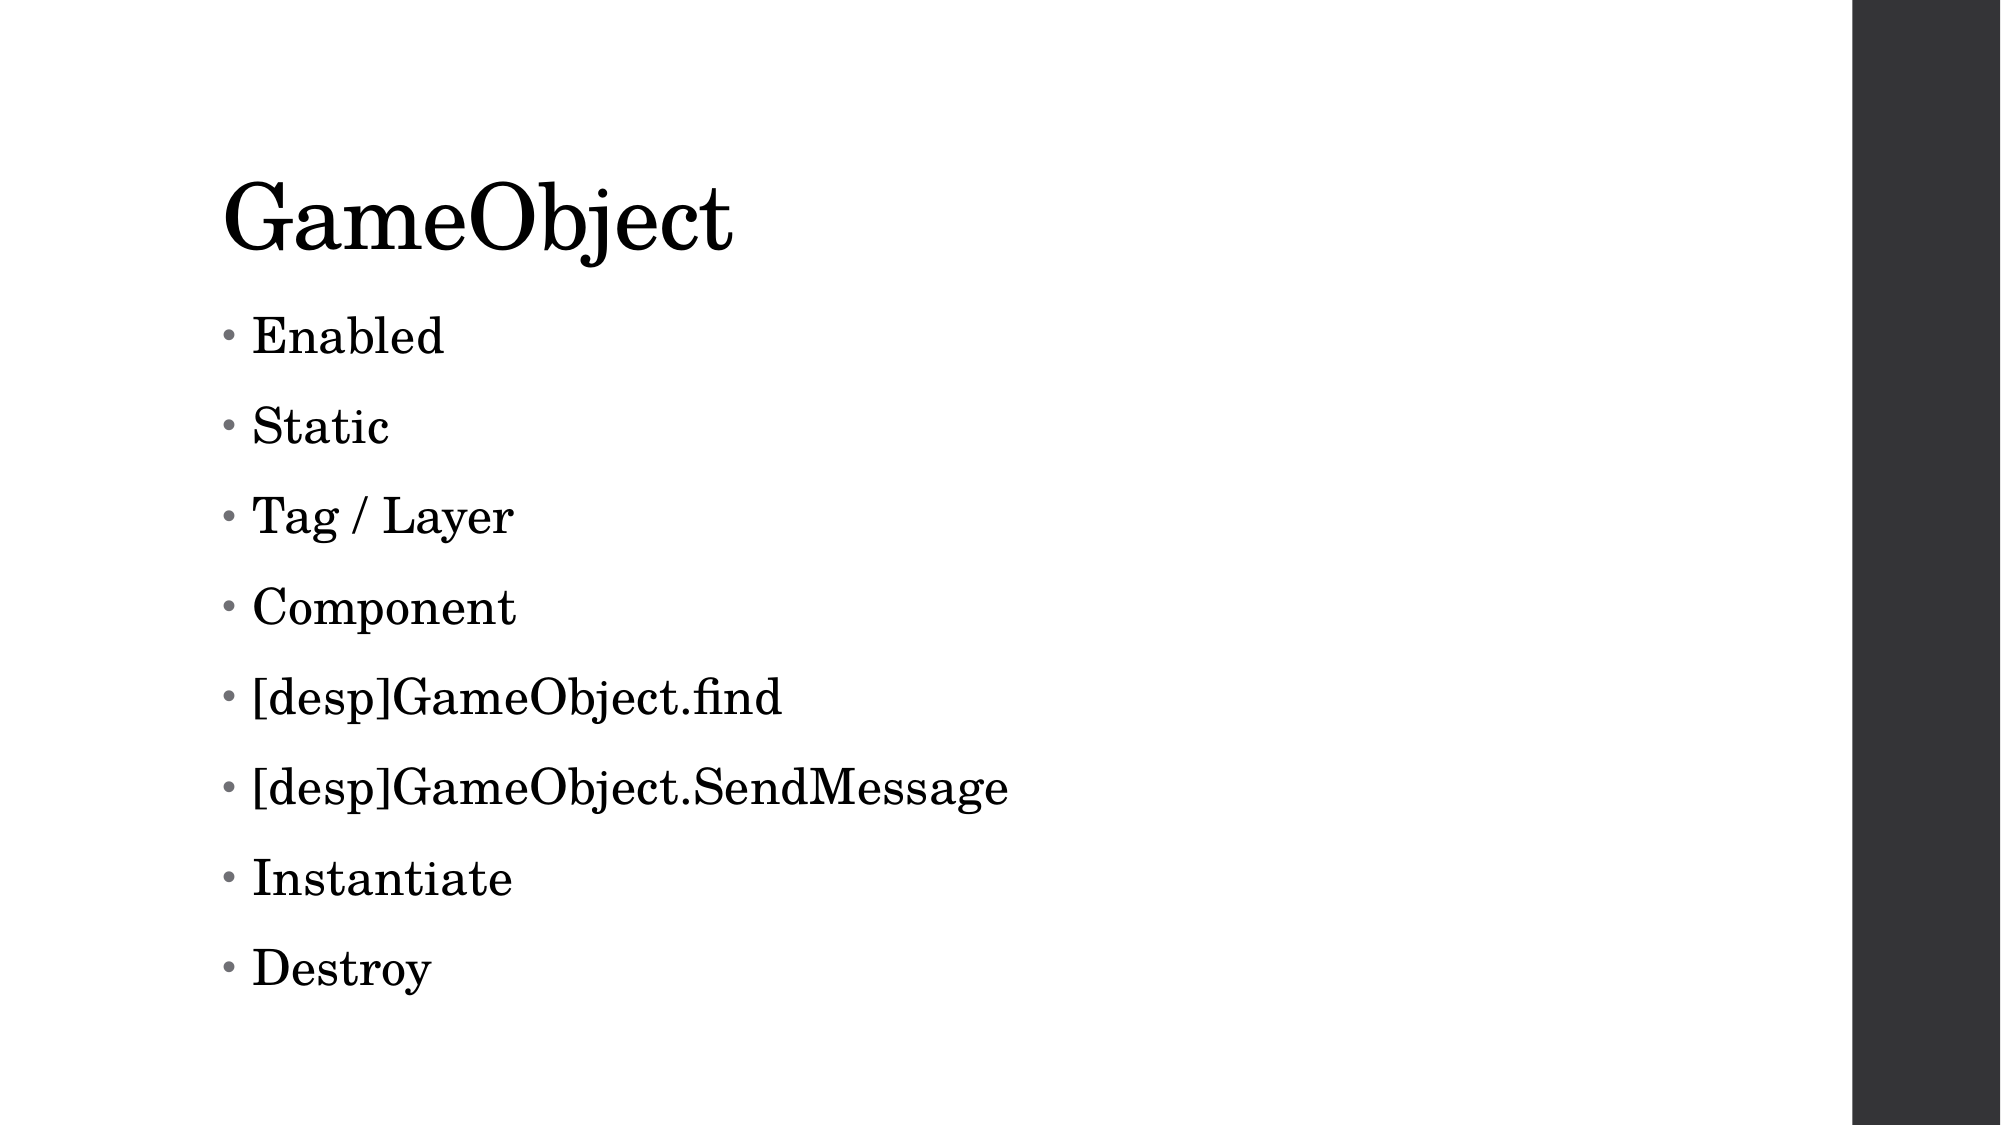

# GameObject
Enabled
Static
Tag / Layer
Component
[desp]GameObject.find
[desp]GameObject.SendMessage
Instantiate
Destroy